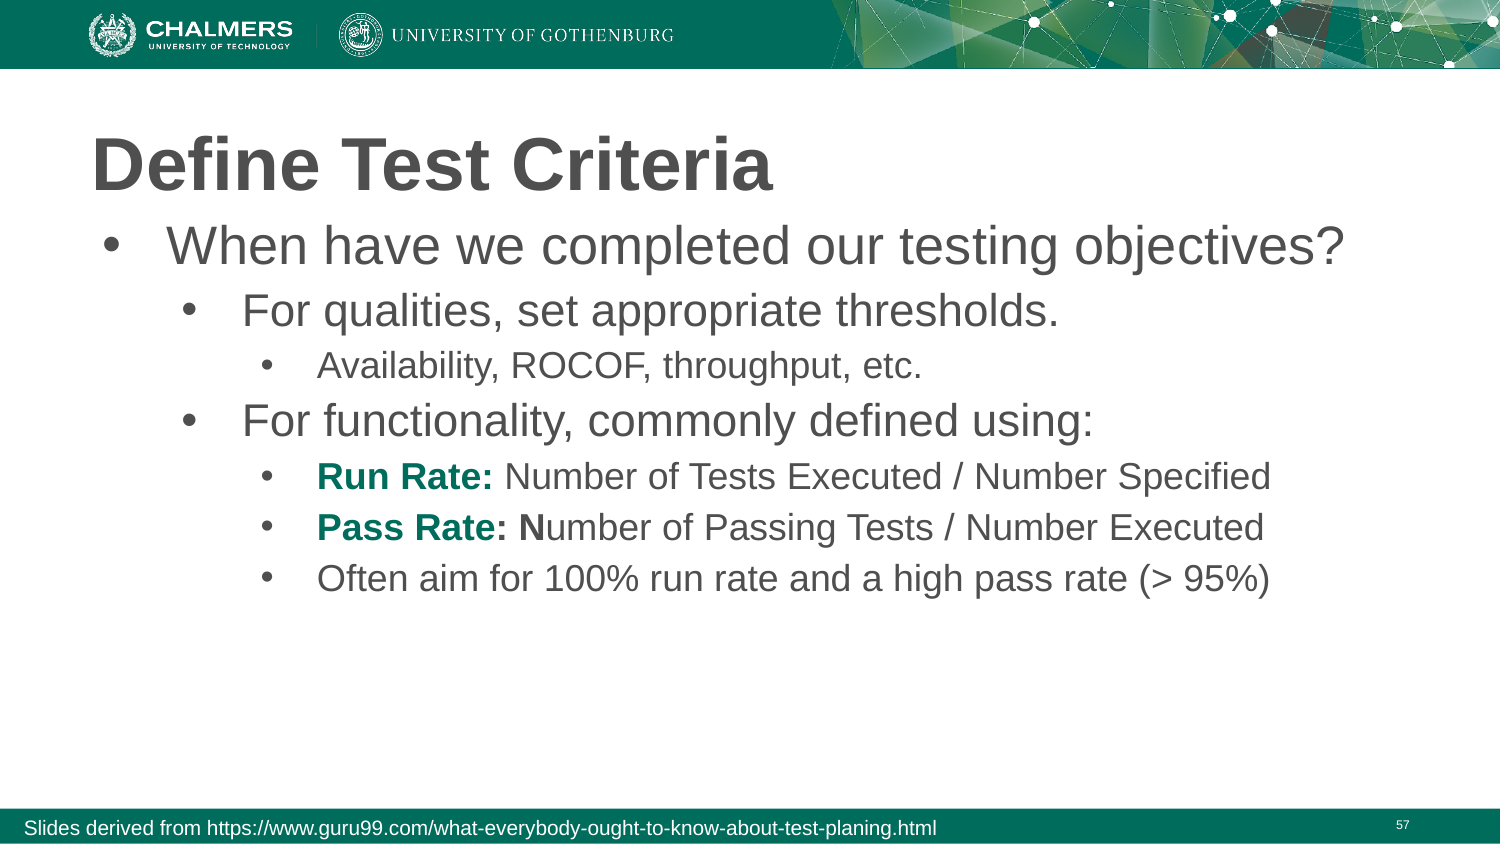

# Define Test Criteria
When have we completed our testing objectives?
For qualities, set appropriate thresholds.
Availability, ROCOF, throughput, etc.
For functionality, commonly defined using:
Run Rate: Number of Tests Executed / Number Specified
Pass Rate: Number of Passing Tests / Number Executed
Often aim for 100% run rate and a high pass rate (> 95%)
Slides derived from https://www.guru99.com/what-everybody-ought-to-know-about-test-planing.html
57